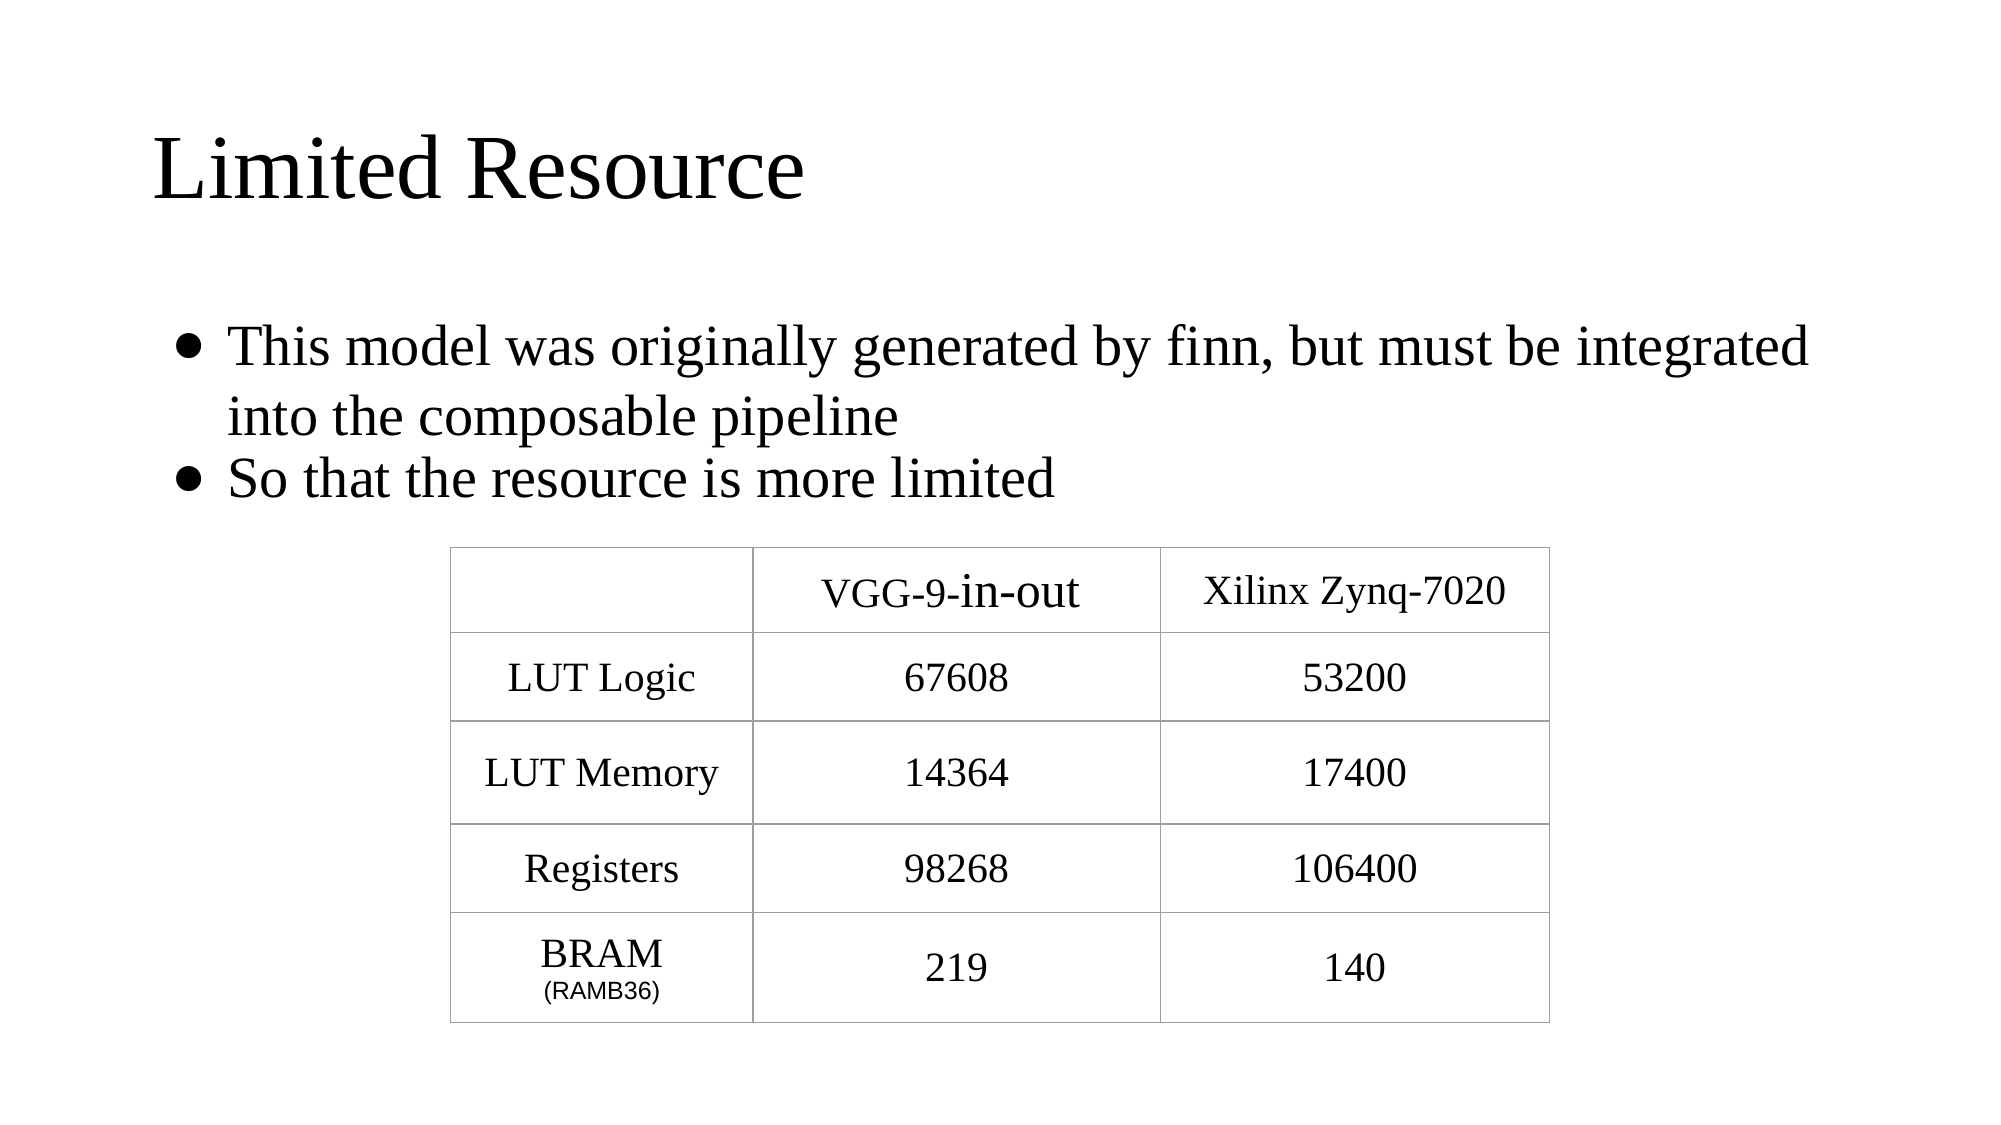

# Limited Resource
This model was originally generated by finn, but must be integrated into the composable pipeline
So that the resource is more limited
|  | VGG-9-in-out | Xilinx Zynq-7020 |
| --- | --- | --- |
| LUT Logic | 67608 | 53200 |
| LUT Memory | 14364 | 17400 |
| Registers | 98268 | 106400 |
| BRAM (RAMB36) | 219 | 140 |